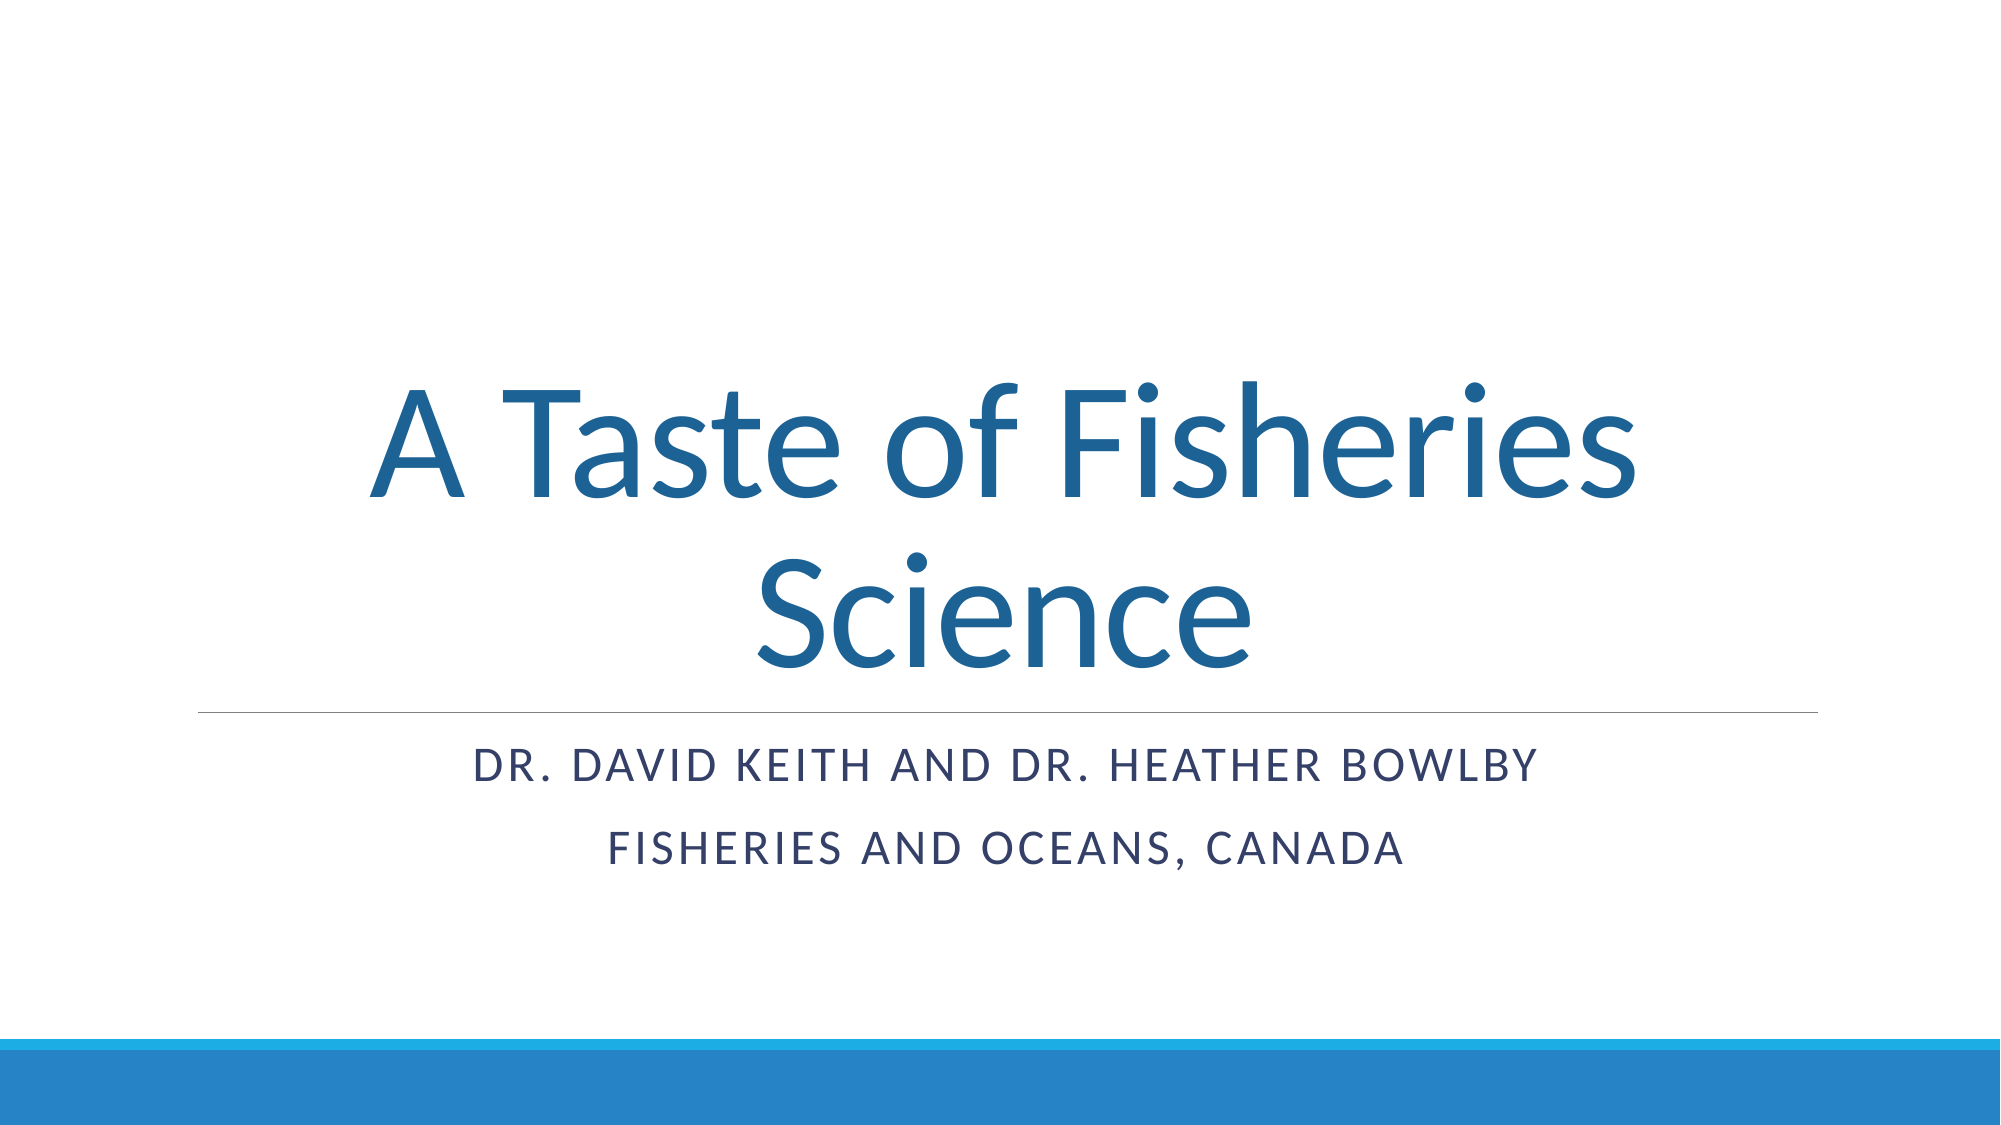

# A Taste of Fisheries Science
Dr. David Keith and Dr. Heather Bowlby
Fisheries and Oceans, Canada